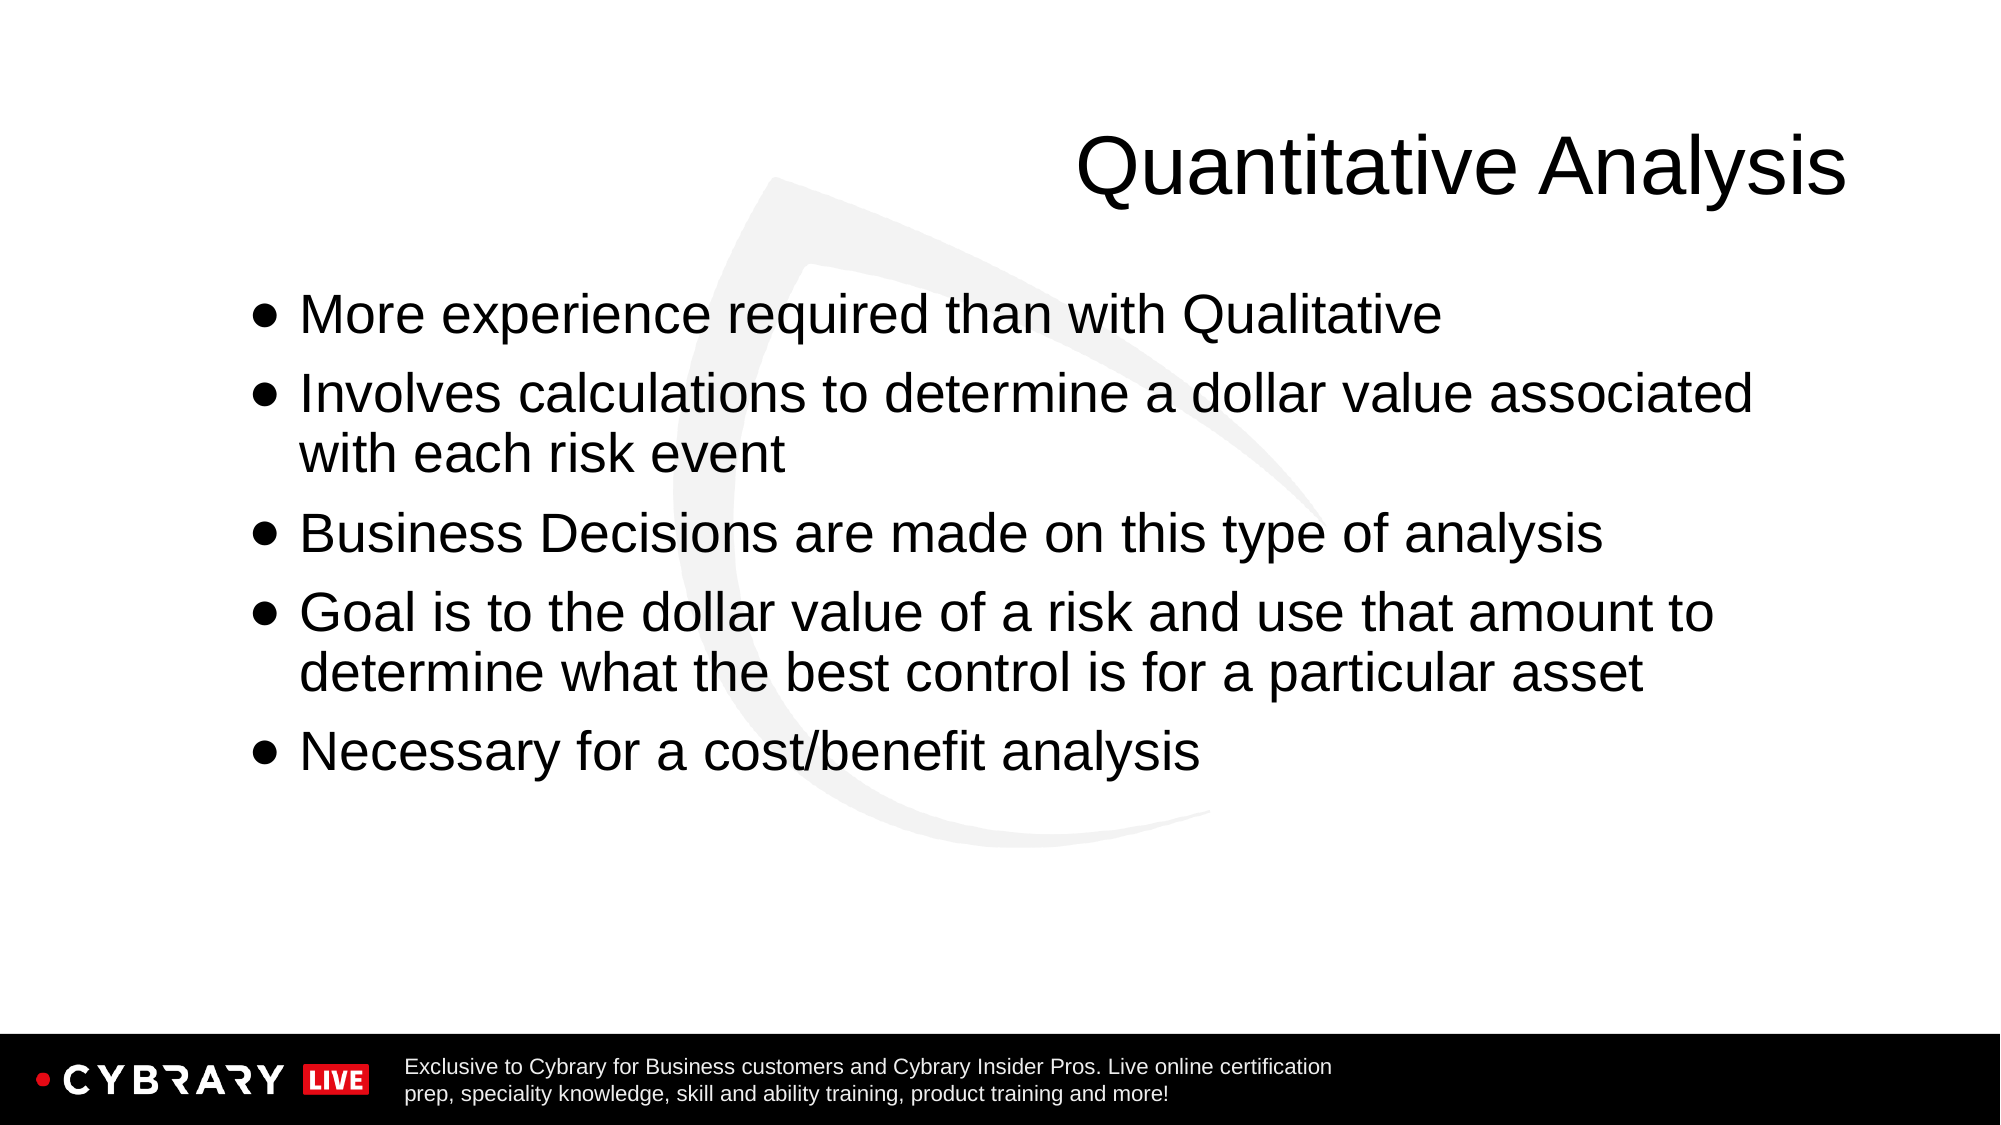

# Quantitative Analysis
More experience required than with Qualitative
Involves calculations to determine a dollar value associated with each risk event
Business Decisions are made on this type of analysis
Goal is to the dollar value of a risk and use that amount to determine what the best control is for a particular asset
Necessary for a cost/benefit analysis
64